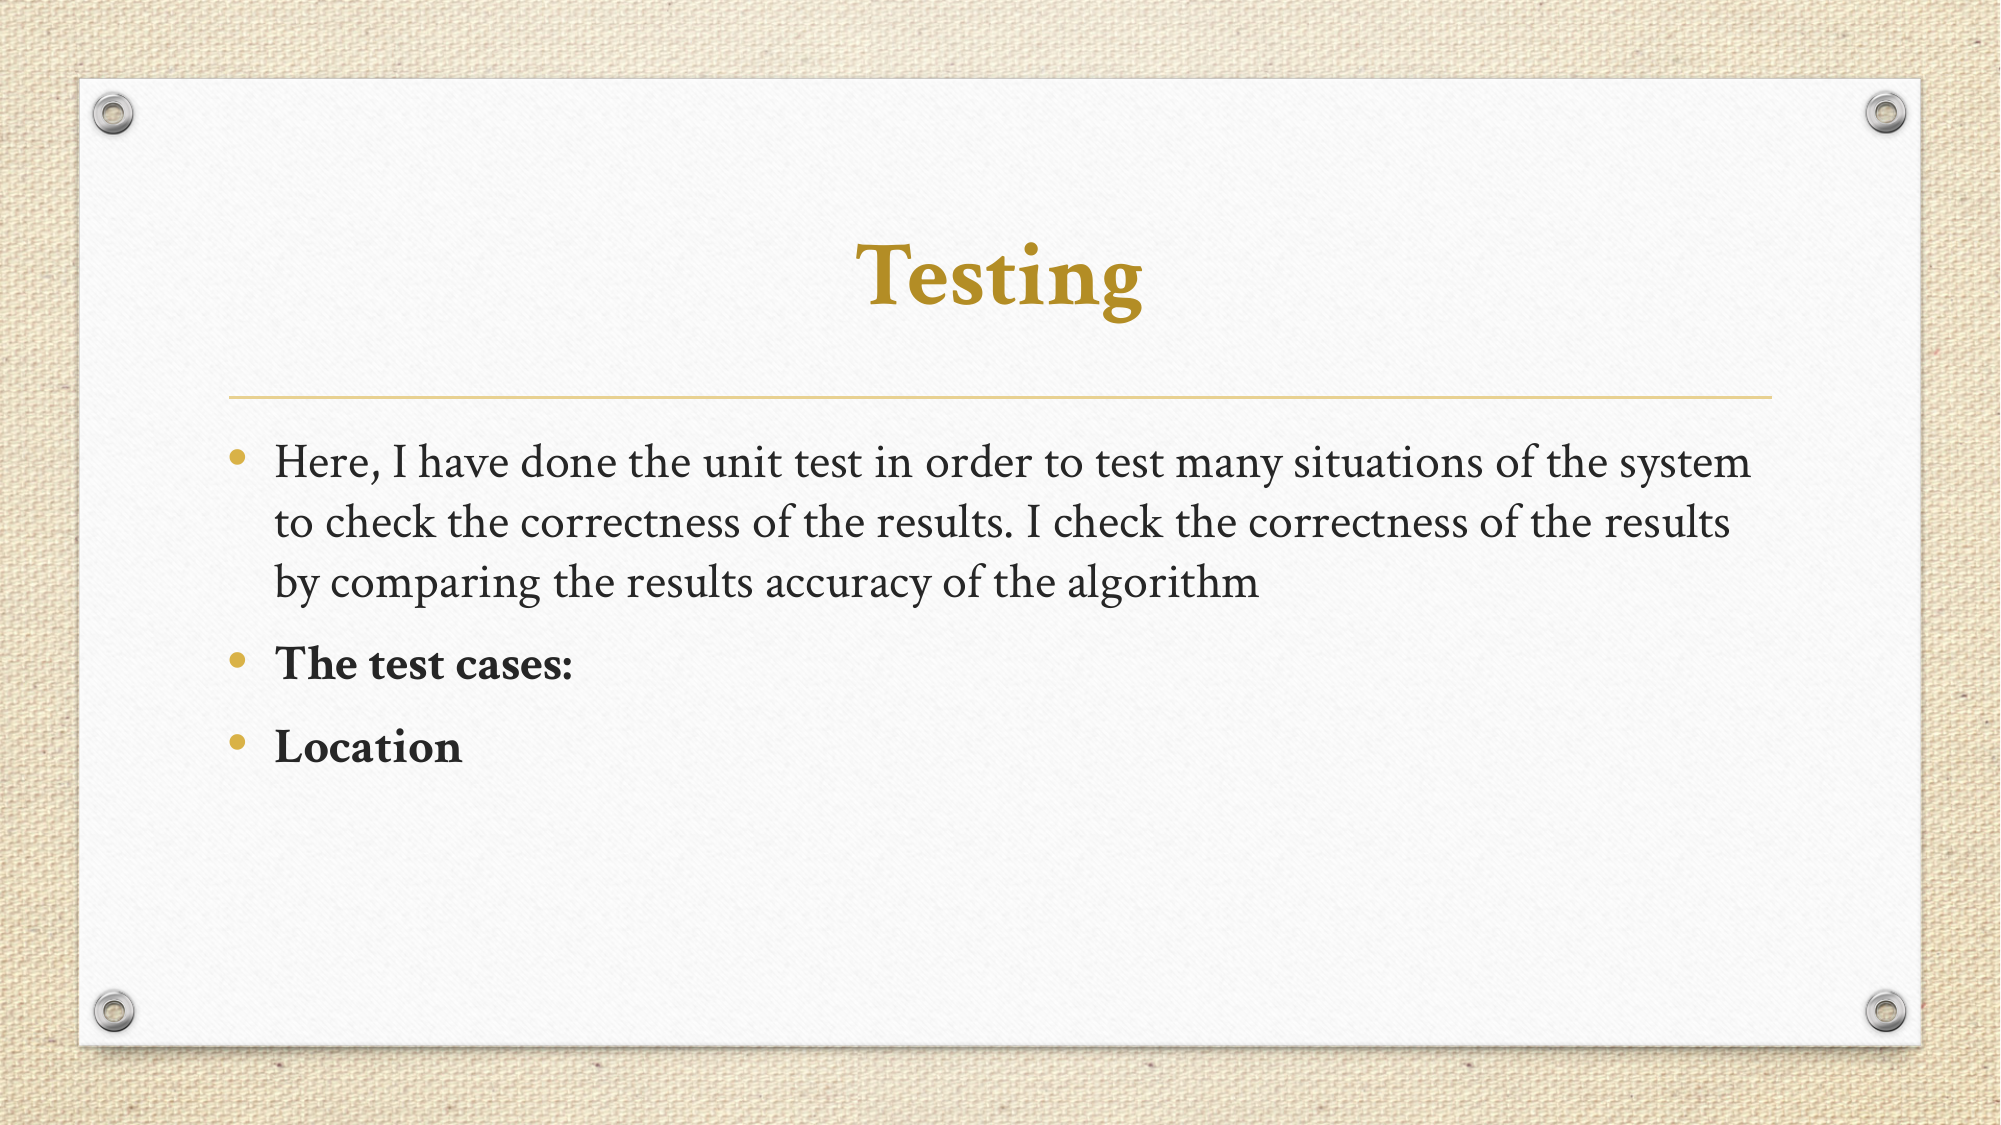

# Testing
Here, I have done the unit test in order to test many situations of the system to check the correctness of the results. I check the correctness of the results by comparing the results accuracy of the algorithm
The test cases:
Location